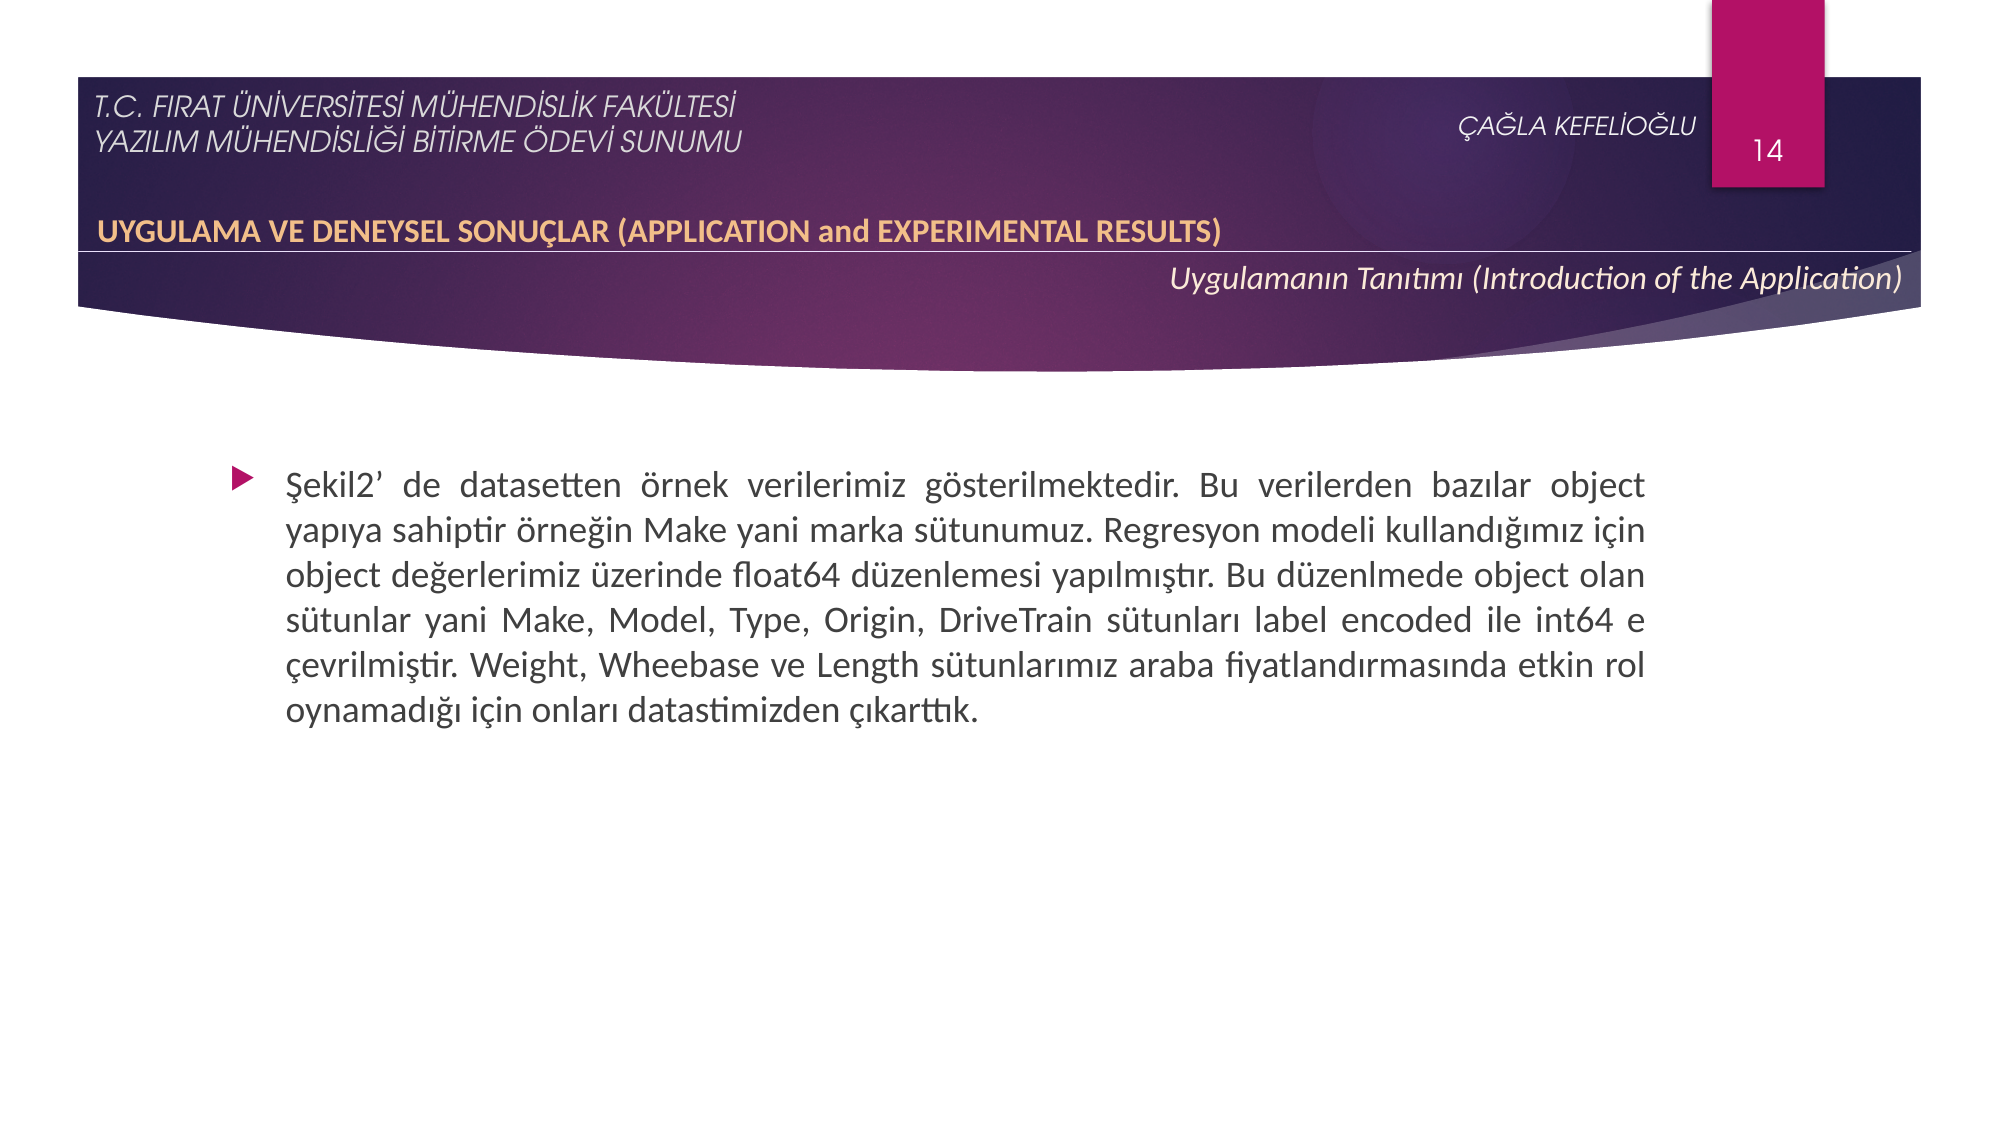

14
# T.C. FIRAT ÜNİVERSİTESİ MÜHENDİSLİK FAKÜLTESİ YAZILIM MÜHENDİSLİĞİ BİTİRME ÖDEVİ SUNUMU
ÇAĞLA KEFELİOĞLU
UYGULAMA VE DENEYSEL SONUÇLAR (APPLICATION and EXPERIMENTAL RESULTS)
Uygulamanın Tanıtımı (Introduction of the Application)

Şekil2’ de datasetten örnek verilerimiz gösterilmektedir. Bu verilerden bazılar object yapıya sahiptir örneğin Make yani marka sütunumuz. Regresyon modeli kullandığımız için object değerlerimiz üzerinde float64 düzenlemesi yapılmıştır. Bu düzenlmede object olan sütunlar yani Make, Model, Type, Origin, DriveTrain sütunları label encoded ile int64 e çevrilmiştir. Weight, Wheebase ve Length sütunlarımız araba fiyatlandırmasında etkin rol oynamadığı için onları datastimizden çıkarttık.